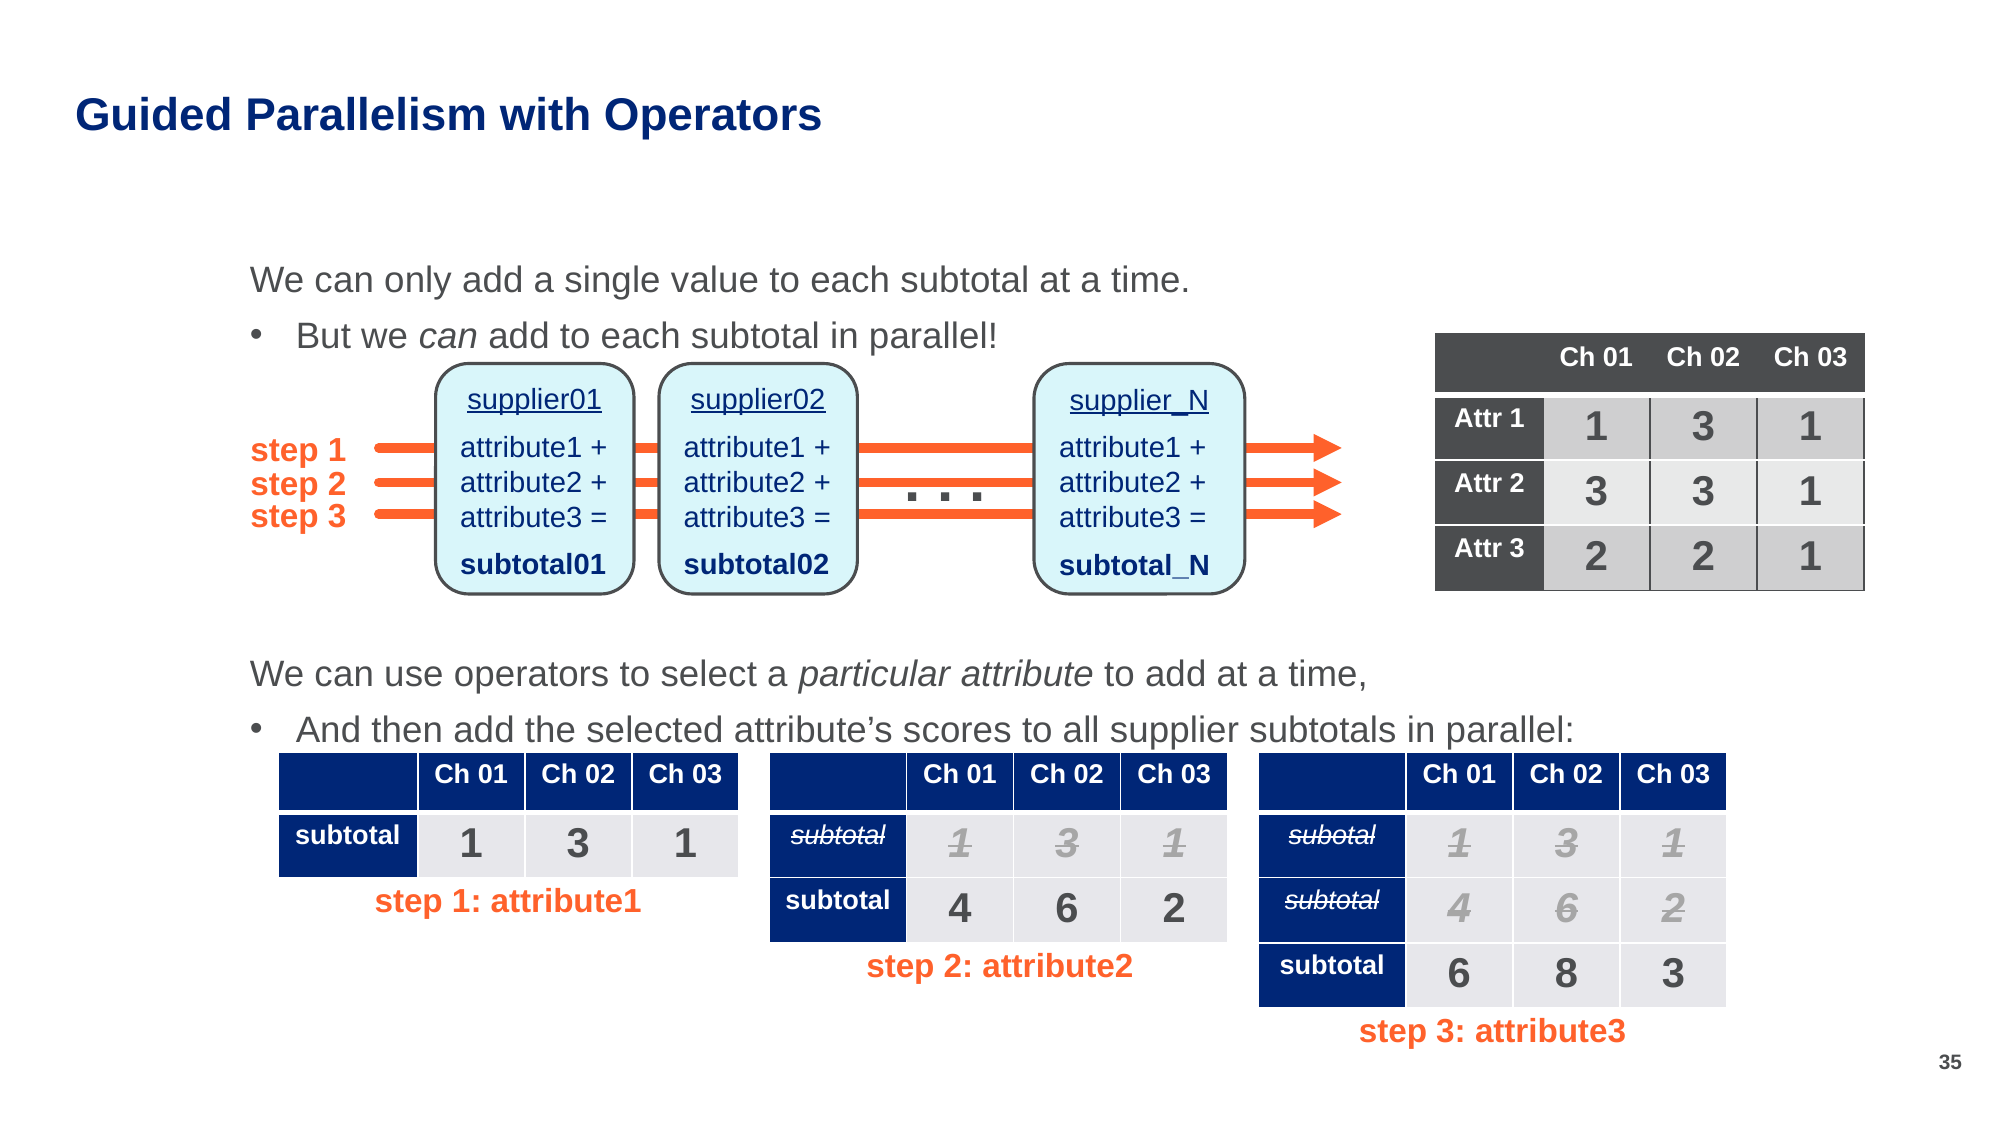

# Guided Parallelism with Operators
We can only add a single value to each subtotal at a time.
But we can add to each subtotal in parallel!

We can use operators to select a particular attribute to add at a time,
And then add the selected attribute’s scores to all supplier subtotals in parallel:

|  | Ch 01 | Ch 02 | Ch 03 |
| --- | --- | --- | --- |
| Attr 1 | 1 | 3 | 1 |
| Attr 2 | 3 | 3 | 1 |
| Attr 3 | 2 | 2 | 1 |
supplier01
attribute1 +
attribute2 +
attribute3 =
subtotal01
supplier02
attribute1 +
attribute2 +
attribute3 =
subtotal02
supplier_N
attribute1 +
attribute2 +
attribute3 =
subtotal_N
. . .
step 1
step 2
step 3
|  | Ch 01 | Ch 02 | Ch 03 |
| --- | --- | --- | --- |
| subtotal | 1 | 3 | 1 |
|  | Ch 01 | Ch 02 | Ch 03 |
| --- | --- | --- | --- |
| subtotal | 1 | 3 | 1 |
| subtotal | 4 | 6 | 2 |
|  | Ch 01 | Ch 02 | Ch 03 |
| --- | --- | --- | --- |
| subotal | 1 | 3 | 1 |
| subtotal | 4 | 6 | 2 |
| subtotal | 6 | 8 | 3 |
step 1: attribute1
step 2: attribute2
step 3: attribute3